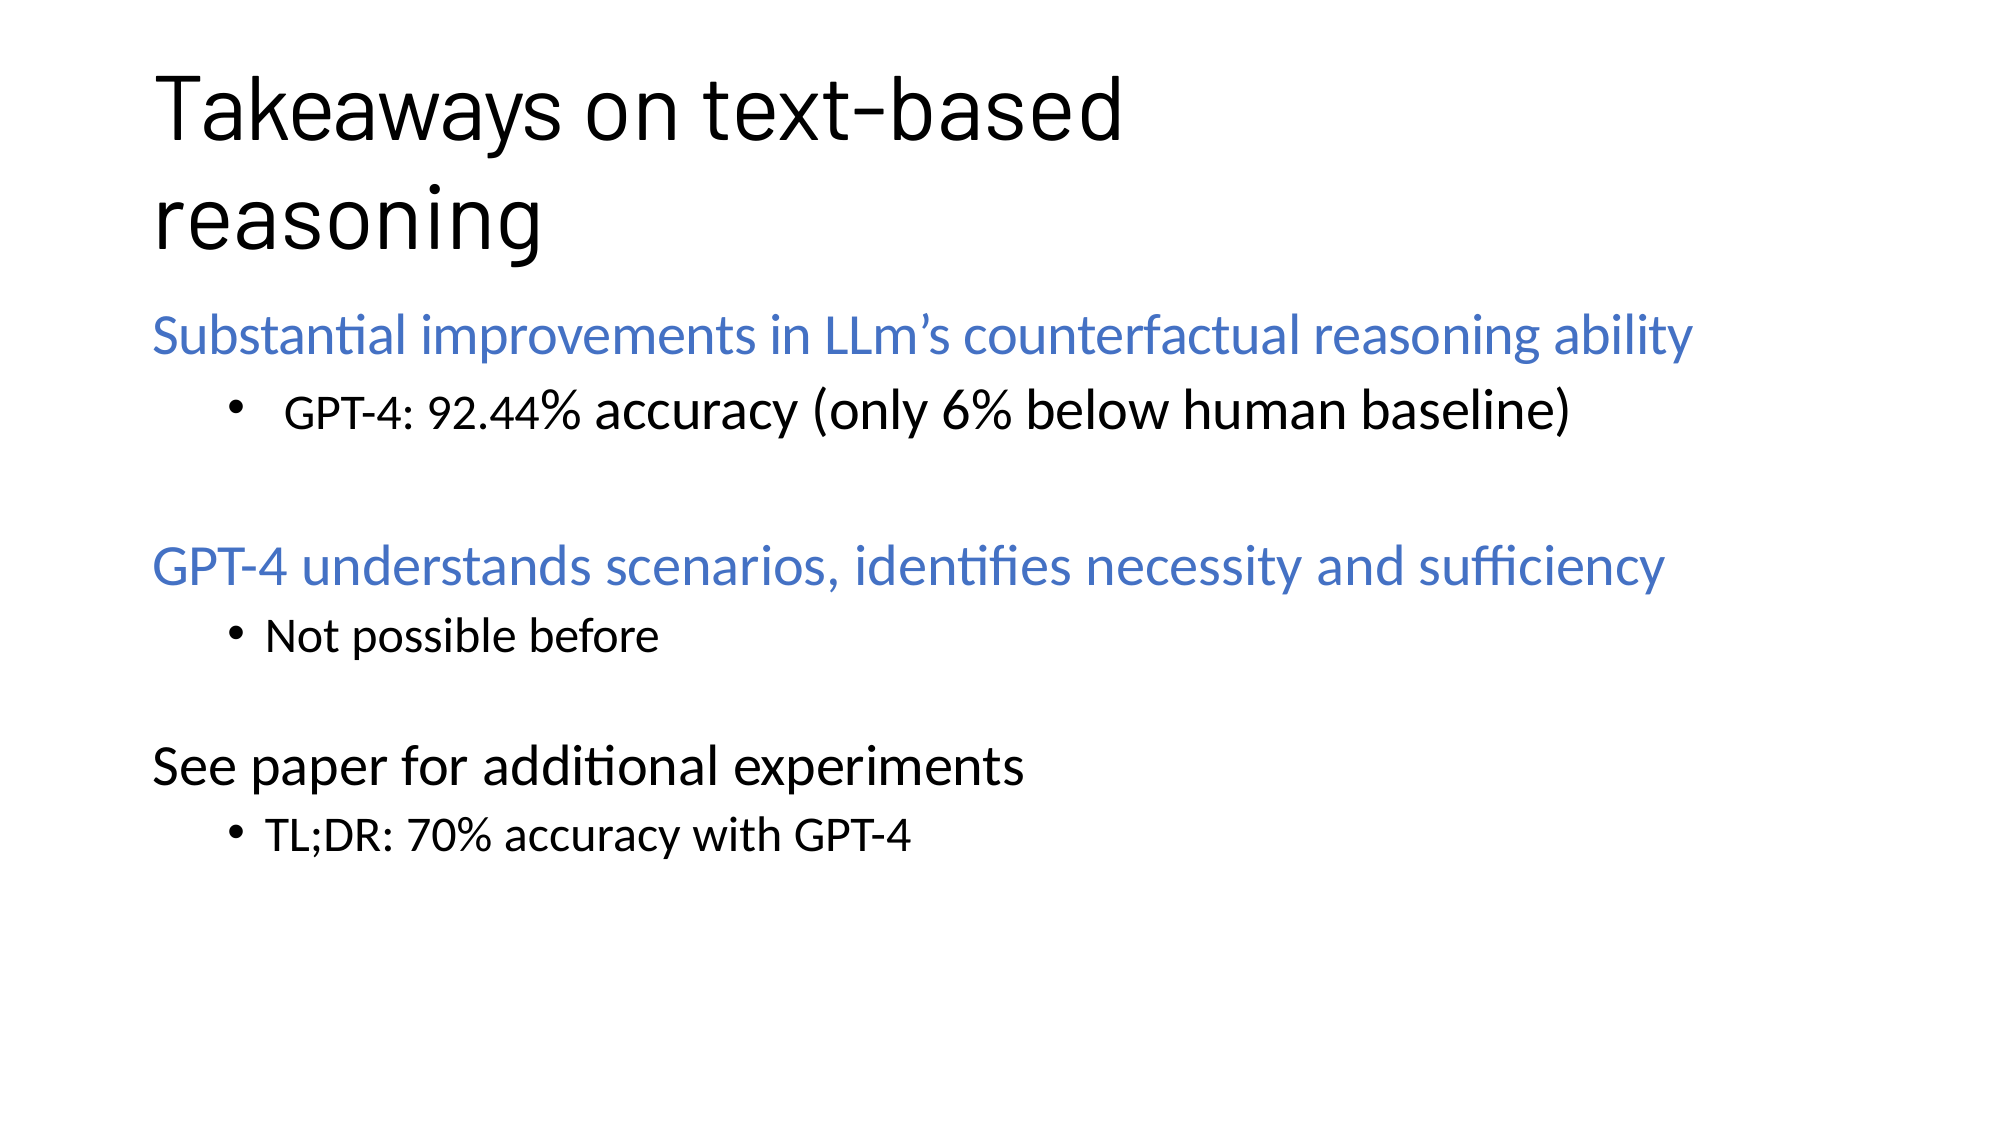

# Takeaways on text-based reasoning
Substantial improvements in LLm’s counterfactual reasoning ability
GPT-4: 92.44% accuracy (only 6% below human baseline)

GPT-4 understands scenarios, identifies necessity and sufficiency
Not possible before

See paper for additional experiments
TL;DR: 70% accuracy with GPT-4